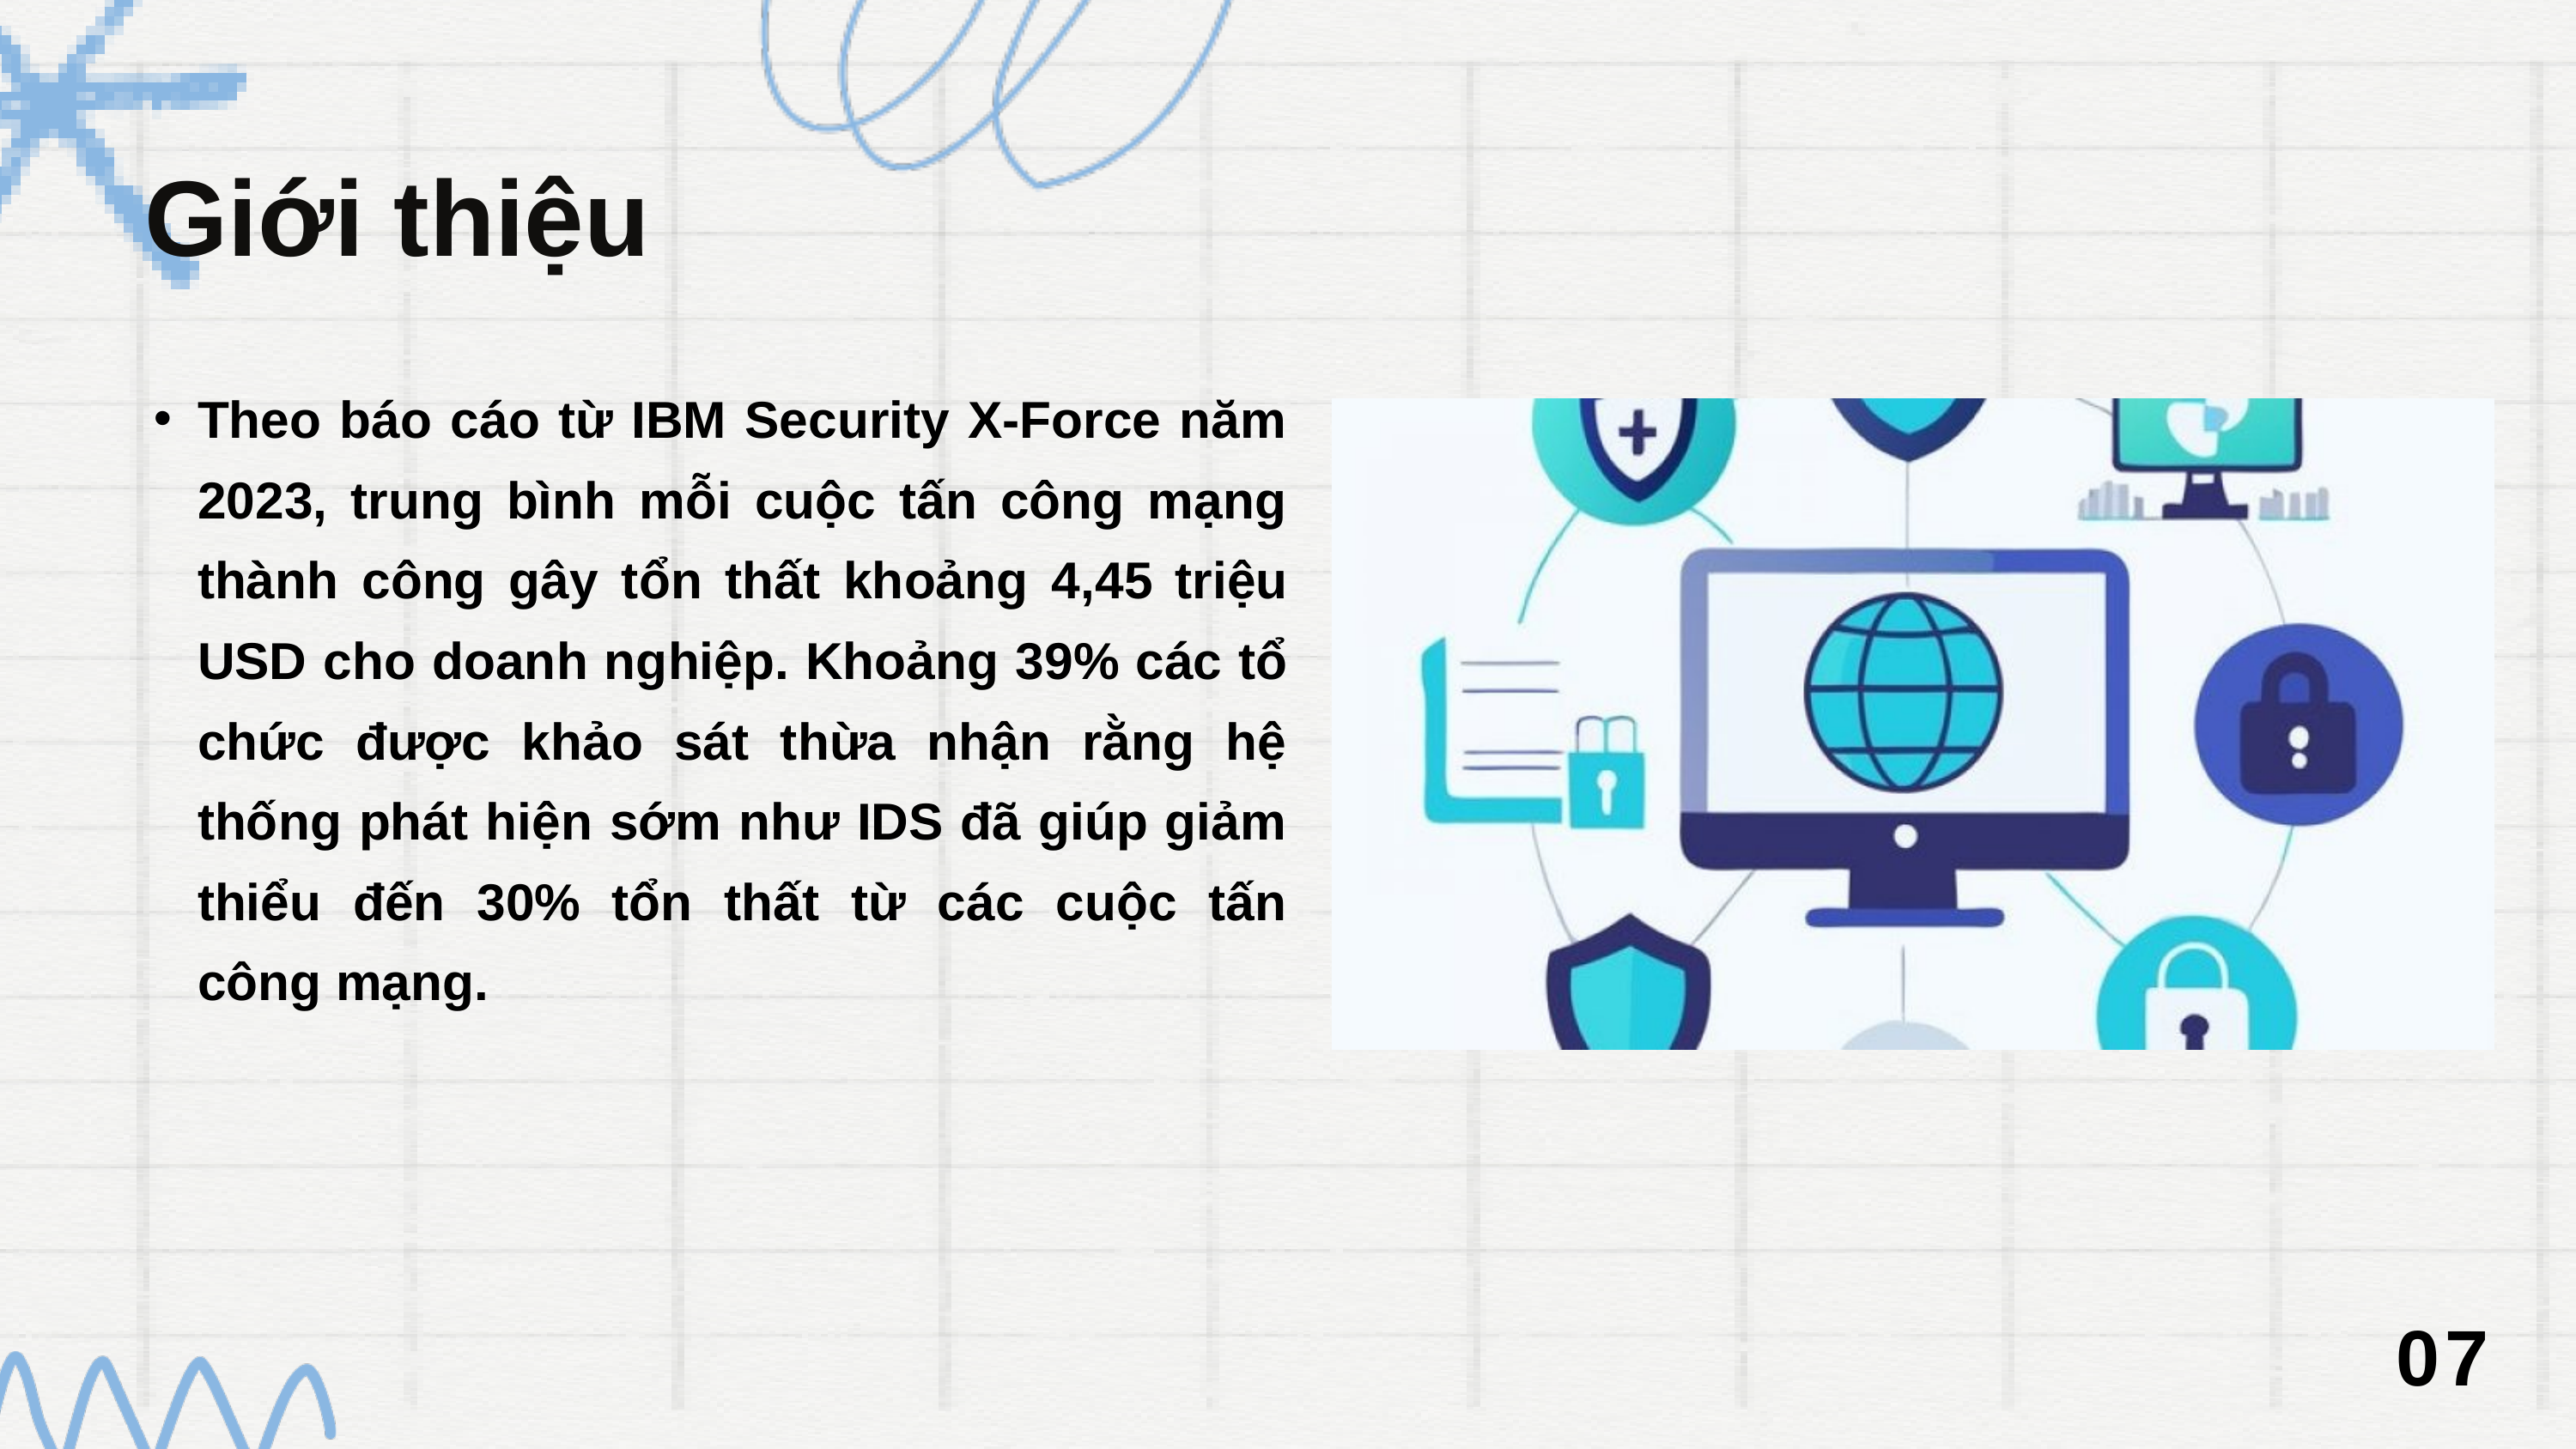

Giới thiệu
Theo báo cáo từ IBM Security X-Force năm 2023, trung bình mỗi cuộc tấn công mạng thành công gây tổn thất khoảng 4,45 triệu USD cho doanh nghiệp. Khoảng 39% các tổ chức được khảo sát thừa nhận rằng hệ thống phát hiện sớm như IDS đã giúp giảm thiểu đến 30% tổn thất từ các cuộc tấn công mạng.

07